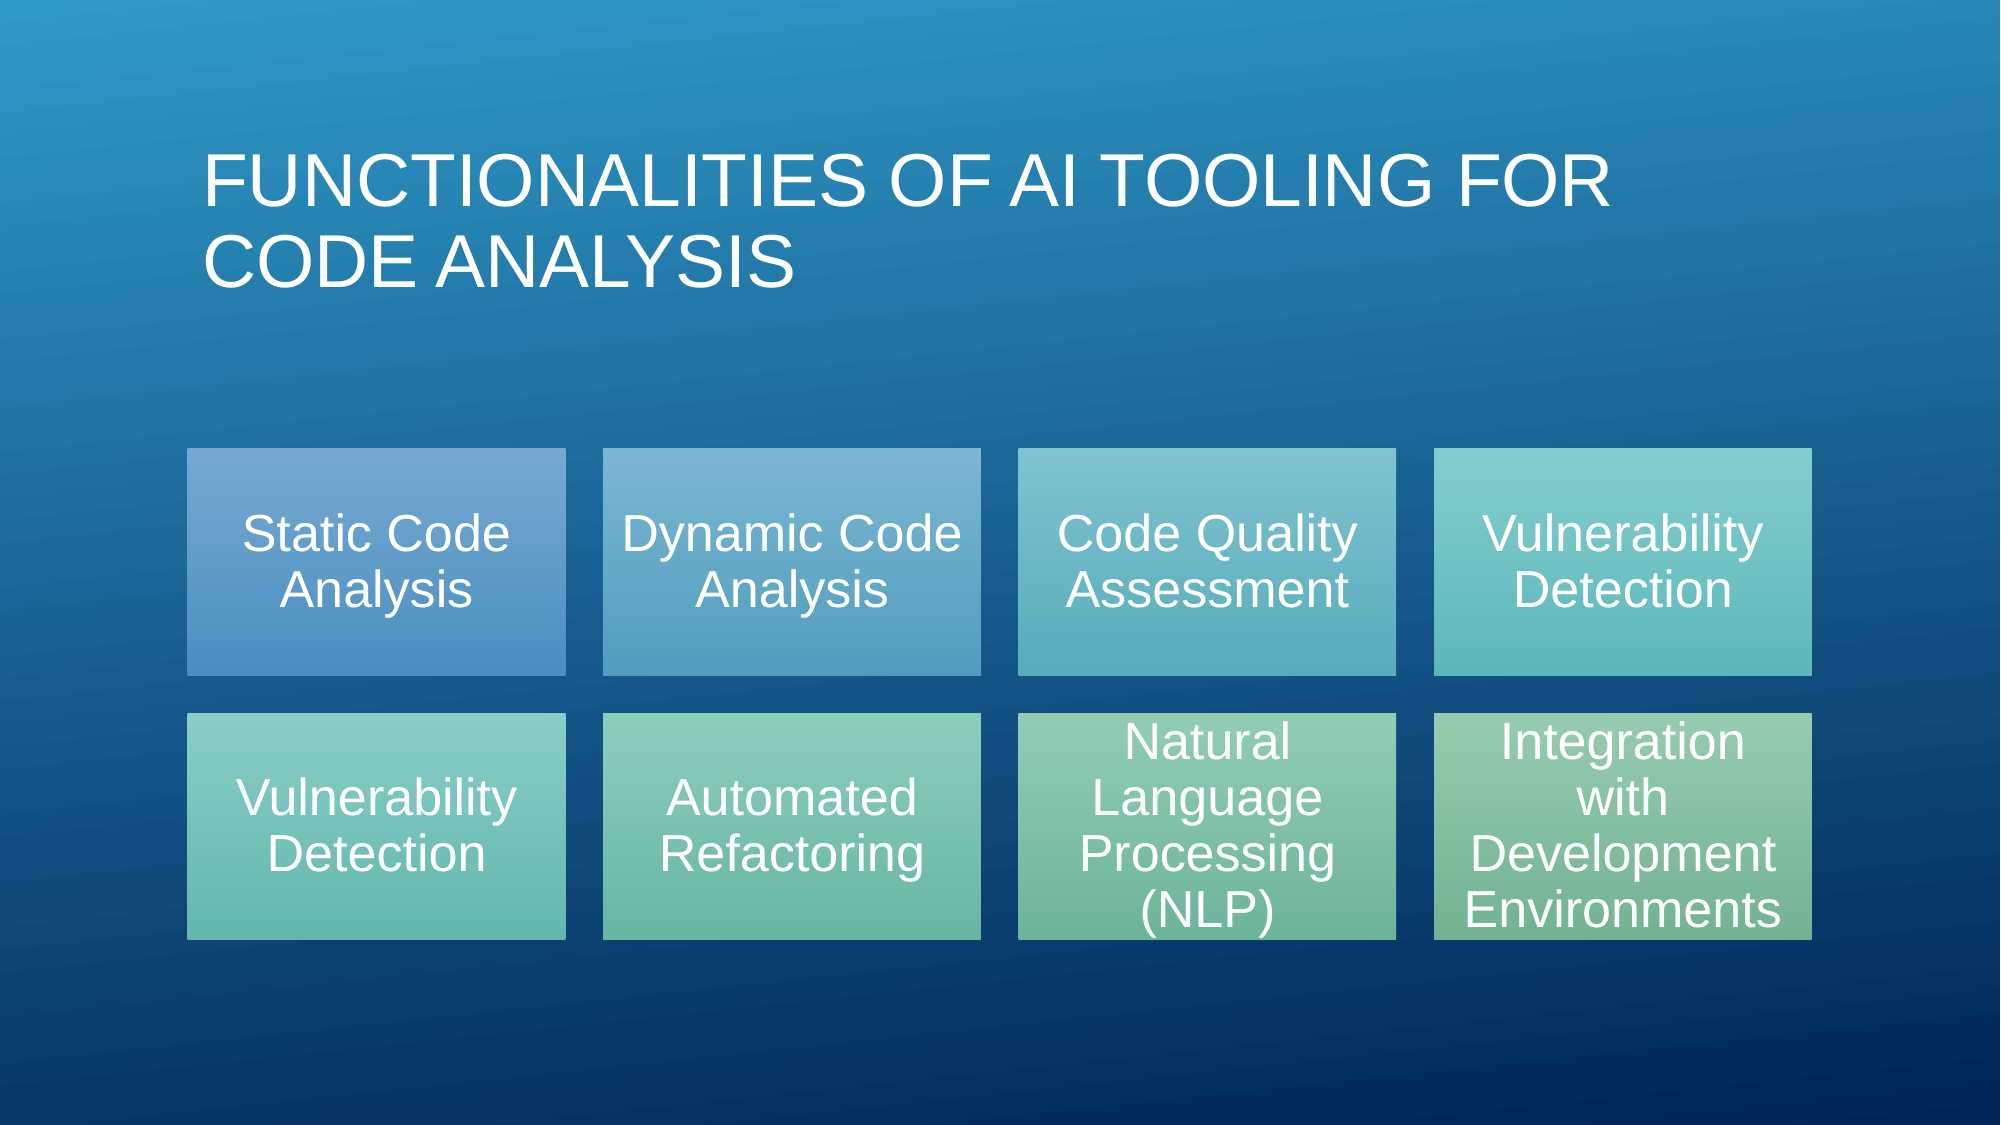

# functionalities of AI tooling for code analysis
Static Code Analysis
Dynamic Code Analysis
Code Quality Assessment
Vulnerability Detection
Vulnerability Detection
Automated Refactoring
Natural Language Processing (NLP)
Integration with Development Environments